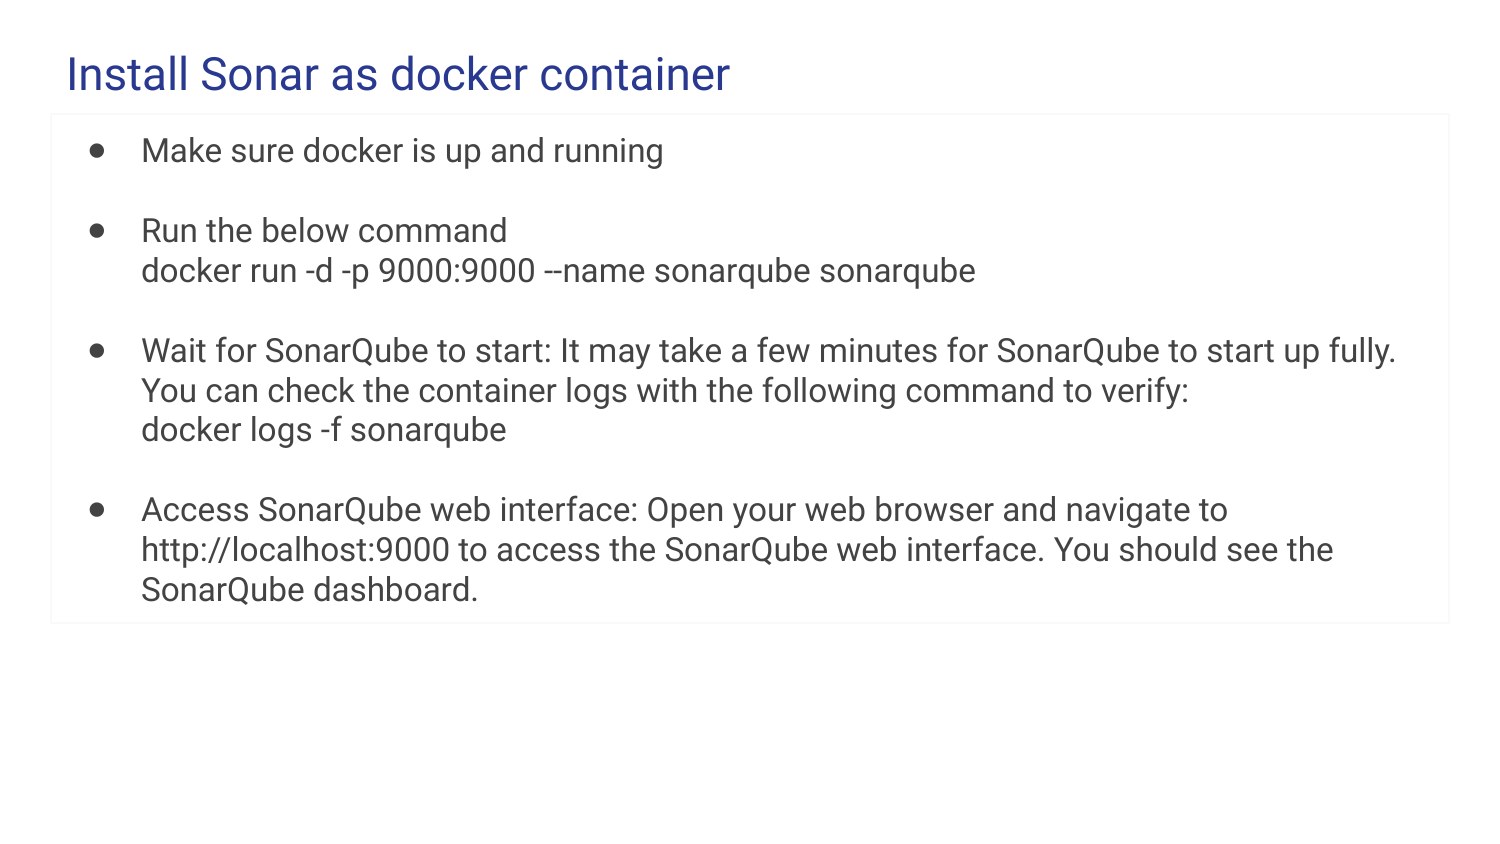

# Install Sonar as docker container
Make sure docker is up and running

Run the below command
docker run -d -p 9000:9000 --name sonarqube sonarqube

Wait for SonarQube to start: It may take a few minutes for SonarQube to start up fully. You can check the container logs with the following command to verify:
docker logs -f sonarqube
Access SonarQube web interface: Open your web browser and navigate to http://localhost:9000 to access the SonarQube web interface. You should see the SonarQube dashboard.